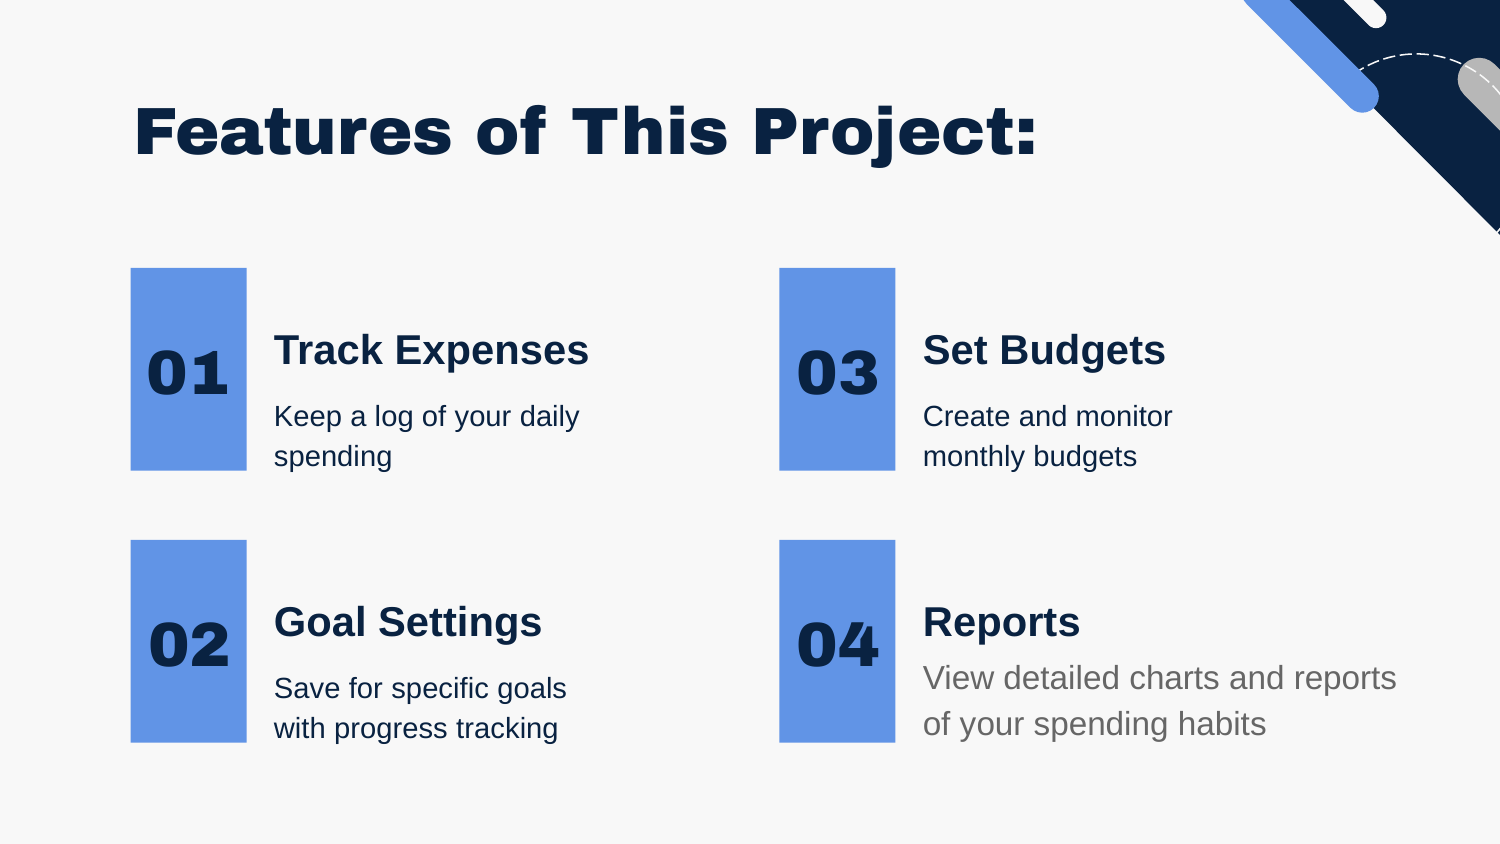

# Features of This Project:
03
01

Track Expenses
Set Budgets
Keep a log of your daily spending
Create and monitor monthly budgets
04
02
Reports
Goal Settings
View detailed charts and reports of your spending habits
Save for specific goals with progress tracking